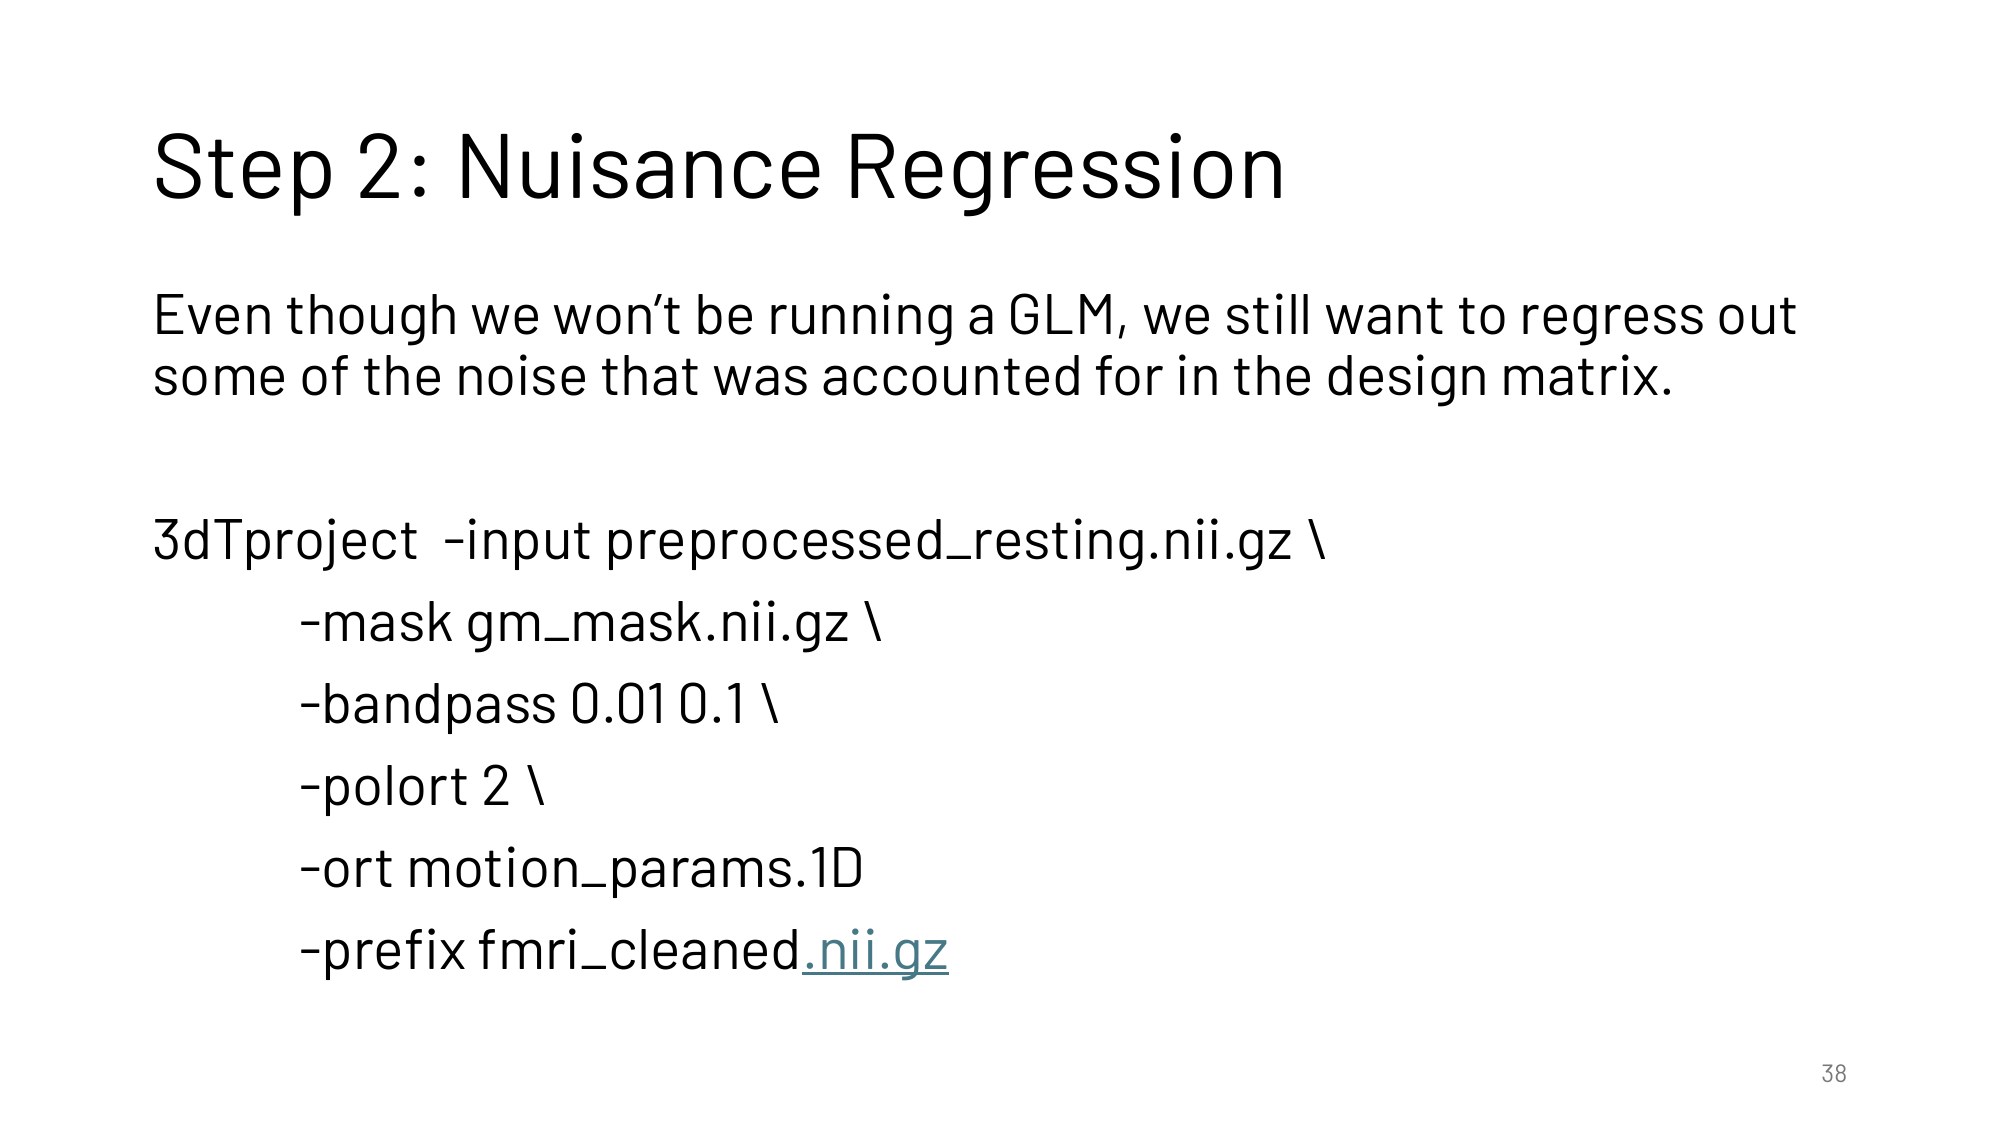

# Step 2: Nuisance Regression
Even though we won’t be running a GLM, we still want to regress out some of the noise that was accounted for in the design matrix.

3dTproject  -input preprocessed_resting.nii.gz \
	-mask gm_mask.nii.gz \
	-bandpass 0.01 0.1 \
	-polort 2 \
	-ort motion_params.1D
	-prefix fmri_cleaned.nii.gz
38